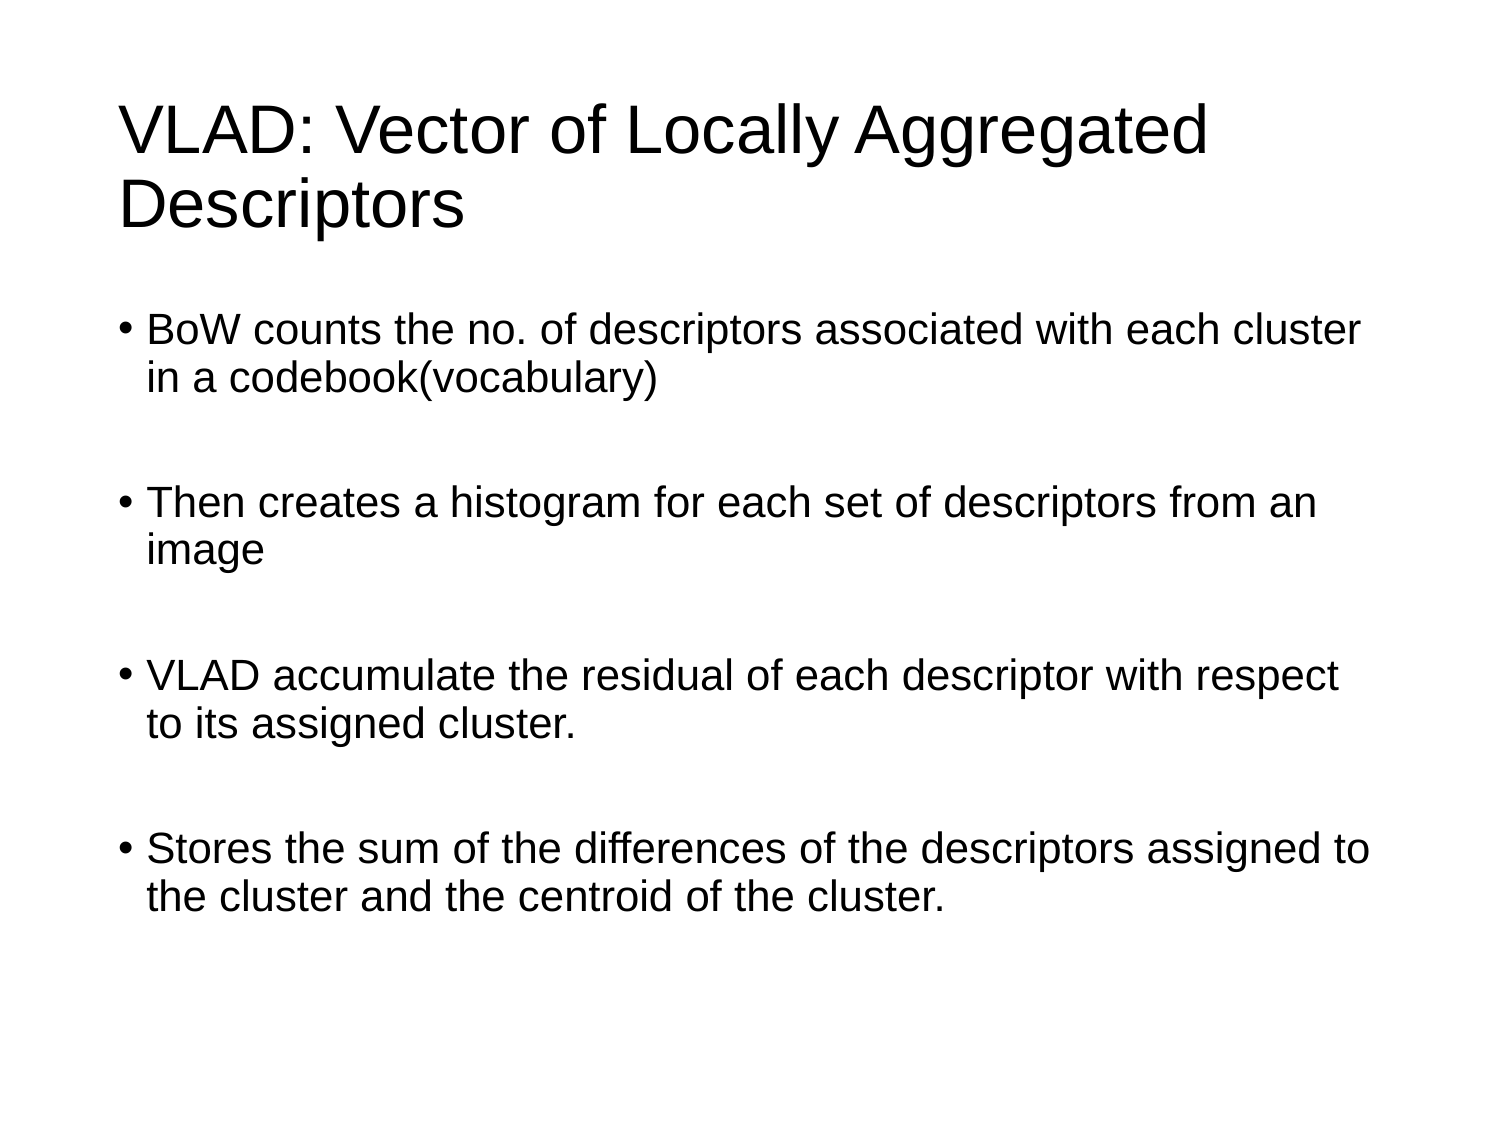

# VLAD: Vector of Locally Aggregated Descriptors
BoW counts the no. of descriptors associated with each cluster in a codebook(vocabulary)

Then creates a histogram for each set of descriptors from an image

VLAD accumulate the residual of each descriptor with respect to its assigned cluster.

Stores the sum of the differences of the descriptors assigned to the cluster and the centroid of the cluster.